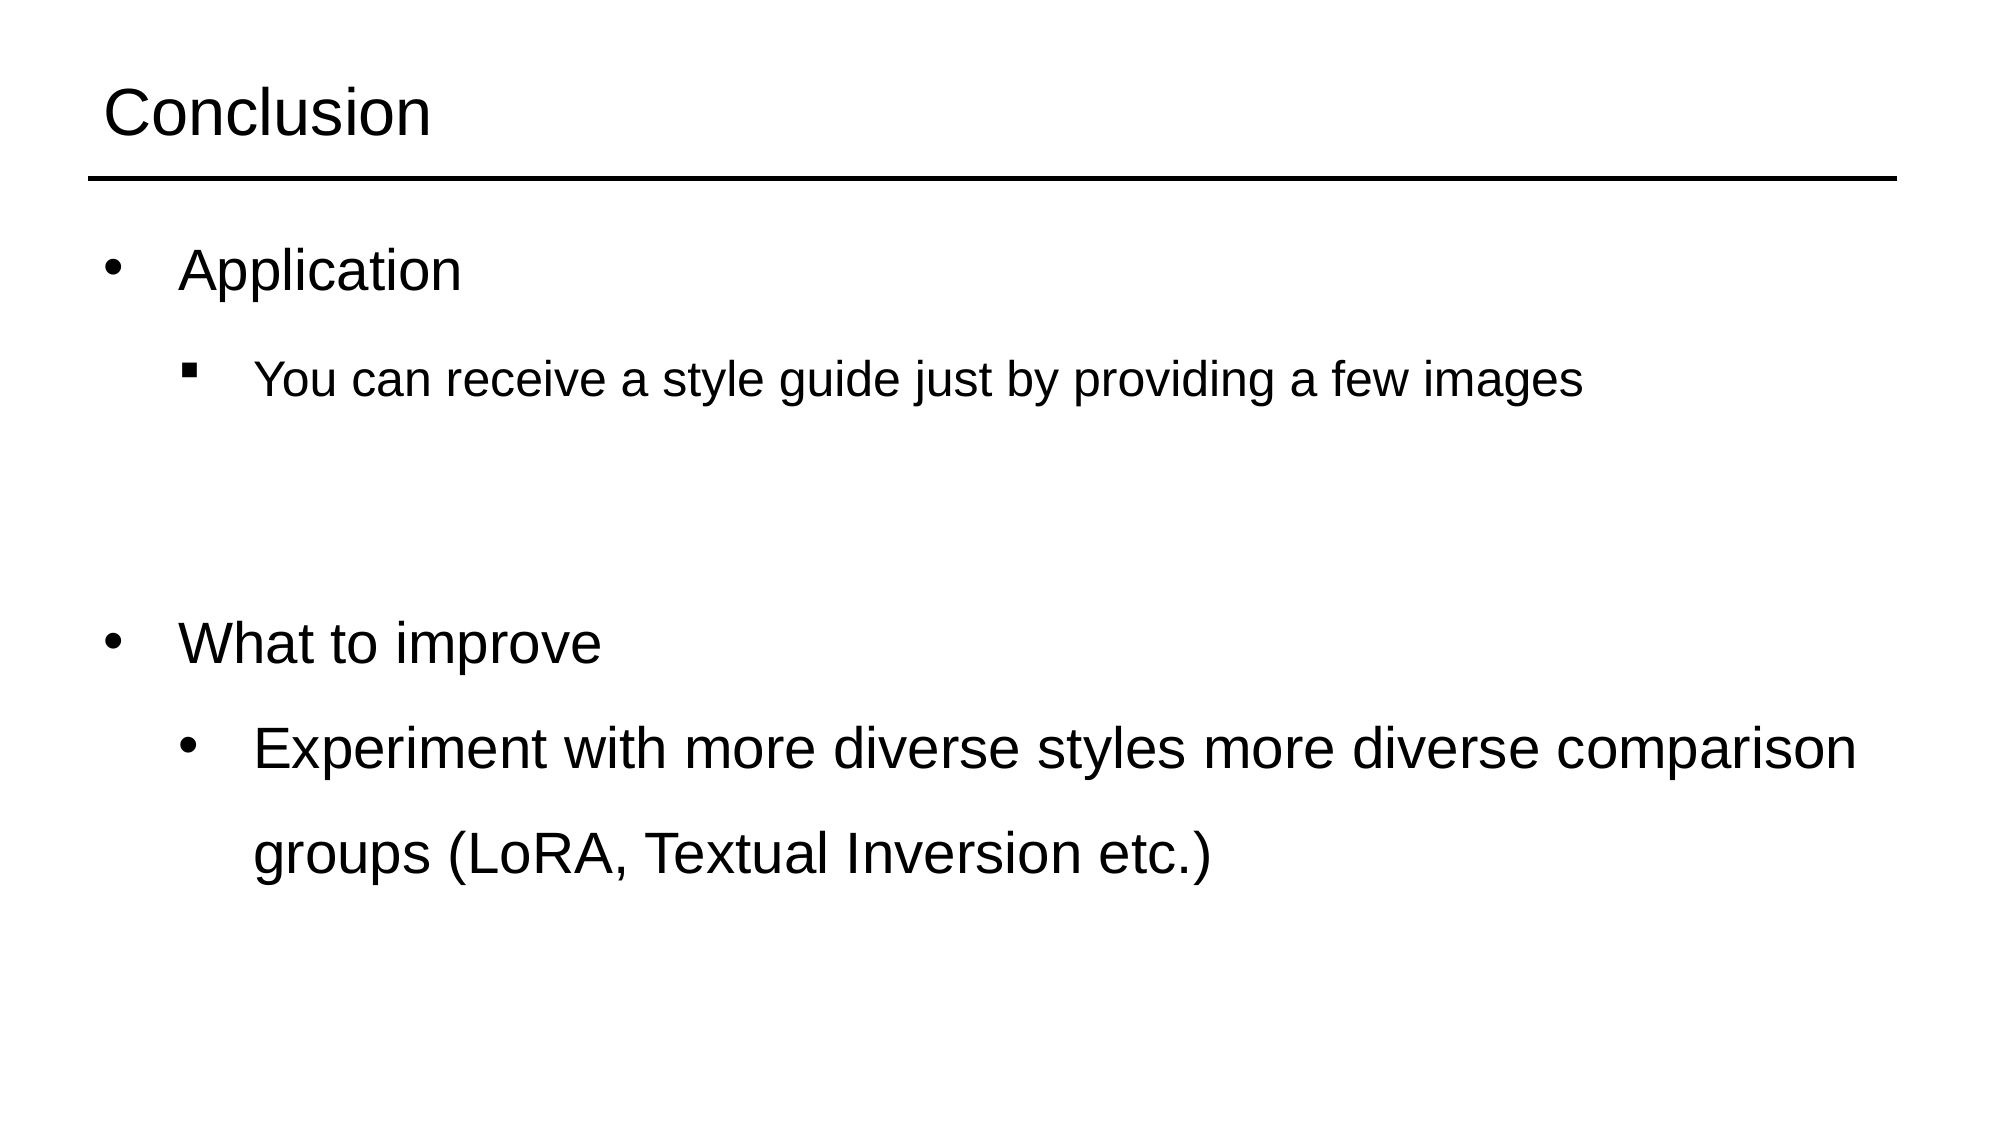

Conclusion
Application
You can receive a style guide just by providing a few images
What to improve
Experiment with more diverse styles more diverse comparison groups (LoRA, Textual Inversion etc.)